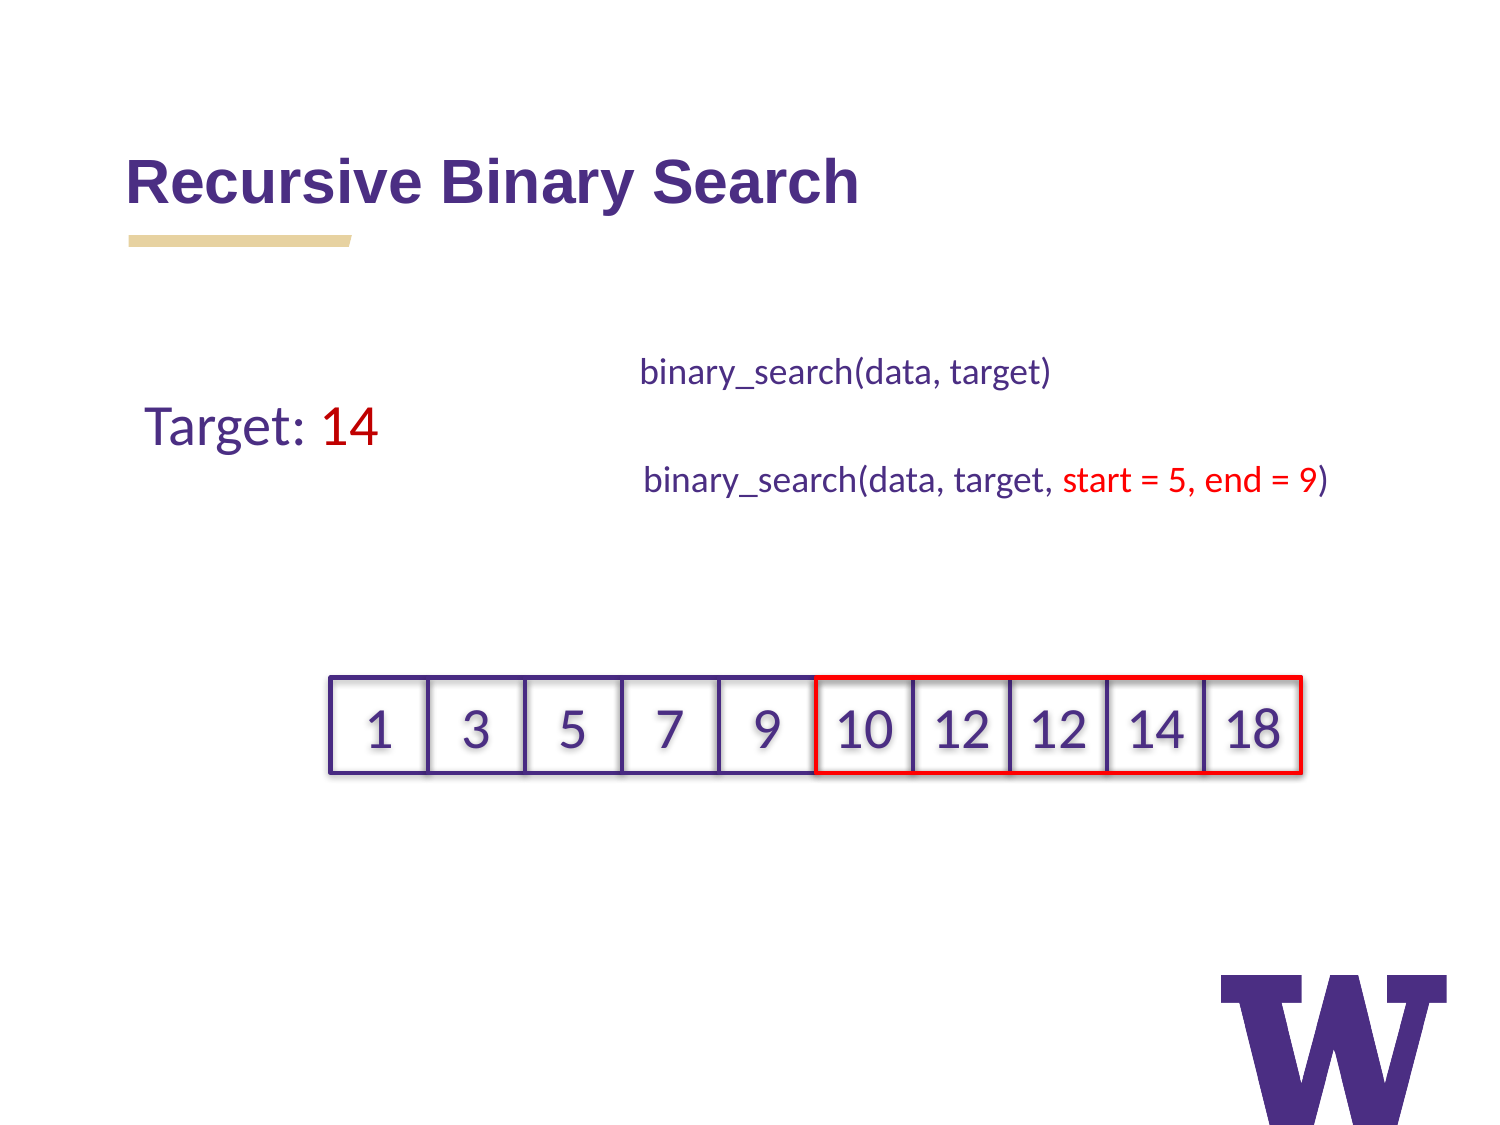

# Recursive Binary Search
binary_search(data, target)
Target: 14
binary_search(data, target, start = 5, end = 9)
1
3
5
7
9
10
12
12
14
18